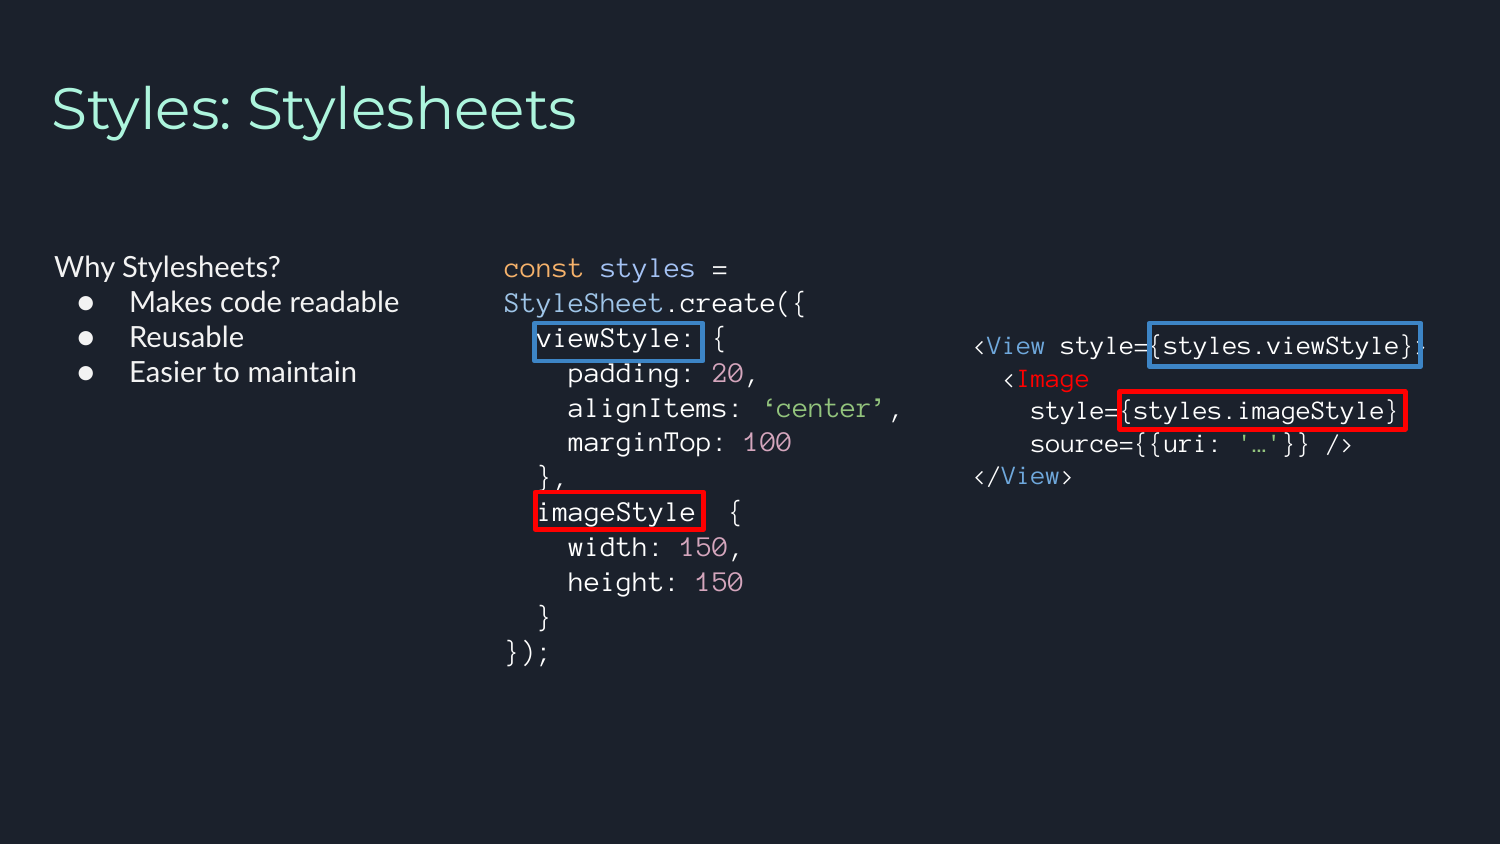

Styles: Stylesheets
Why Stylesheets?
Makes code readable
Reusable
Easier to maintain
const styles = StyleSheet.create({
  viewStyle: {
    padding: 20,
    alignItems: ‘center’,
    marginTop: 100
  },
  imageStyle: {
    width: 150,
    height: 150
  }
});

<View style={styles.viewStyle}>
  <Image
    style={styles.imageStyle}
    source={{uri: '…'}} />
</View>